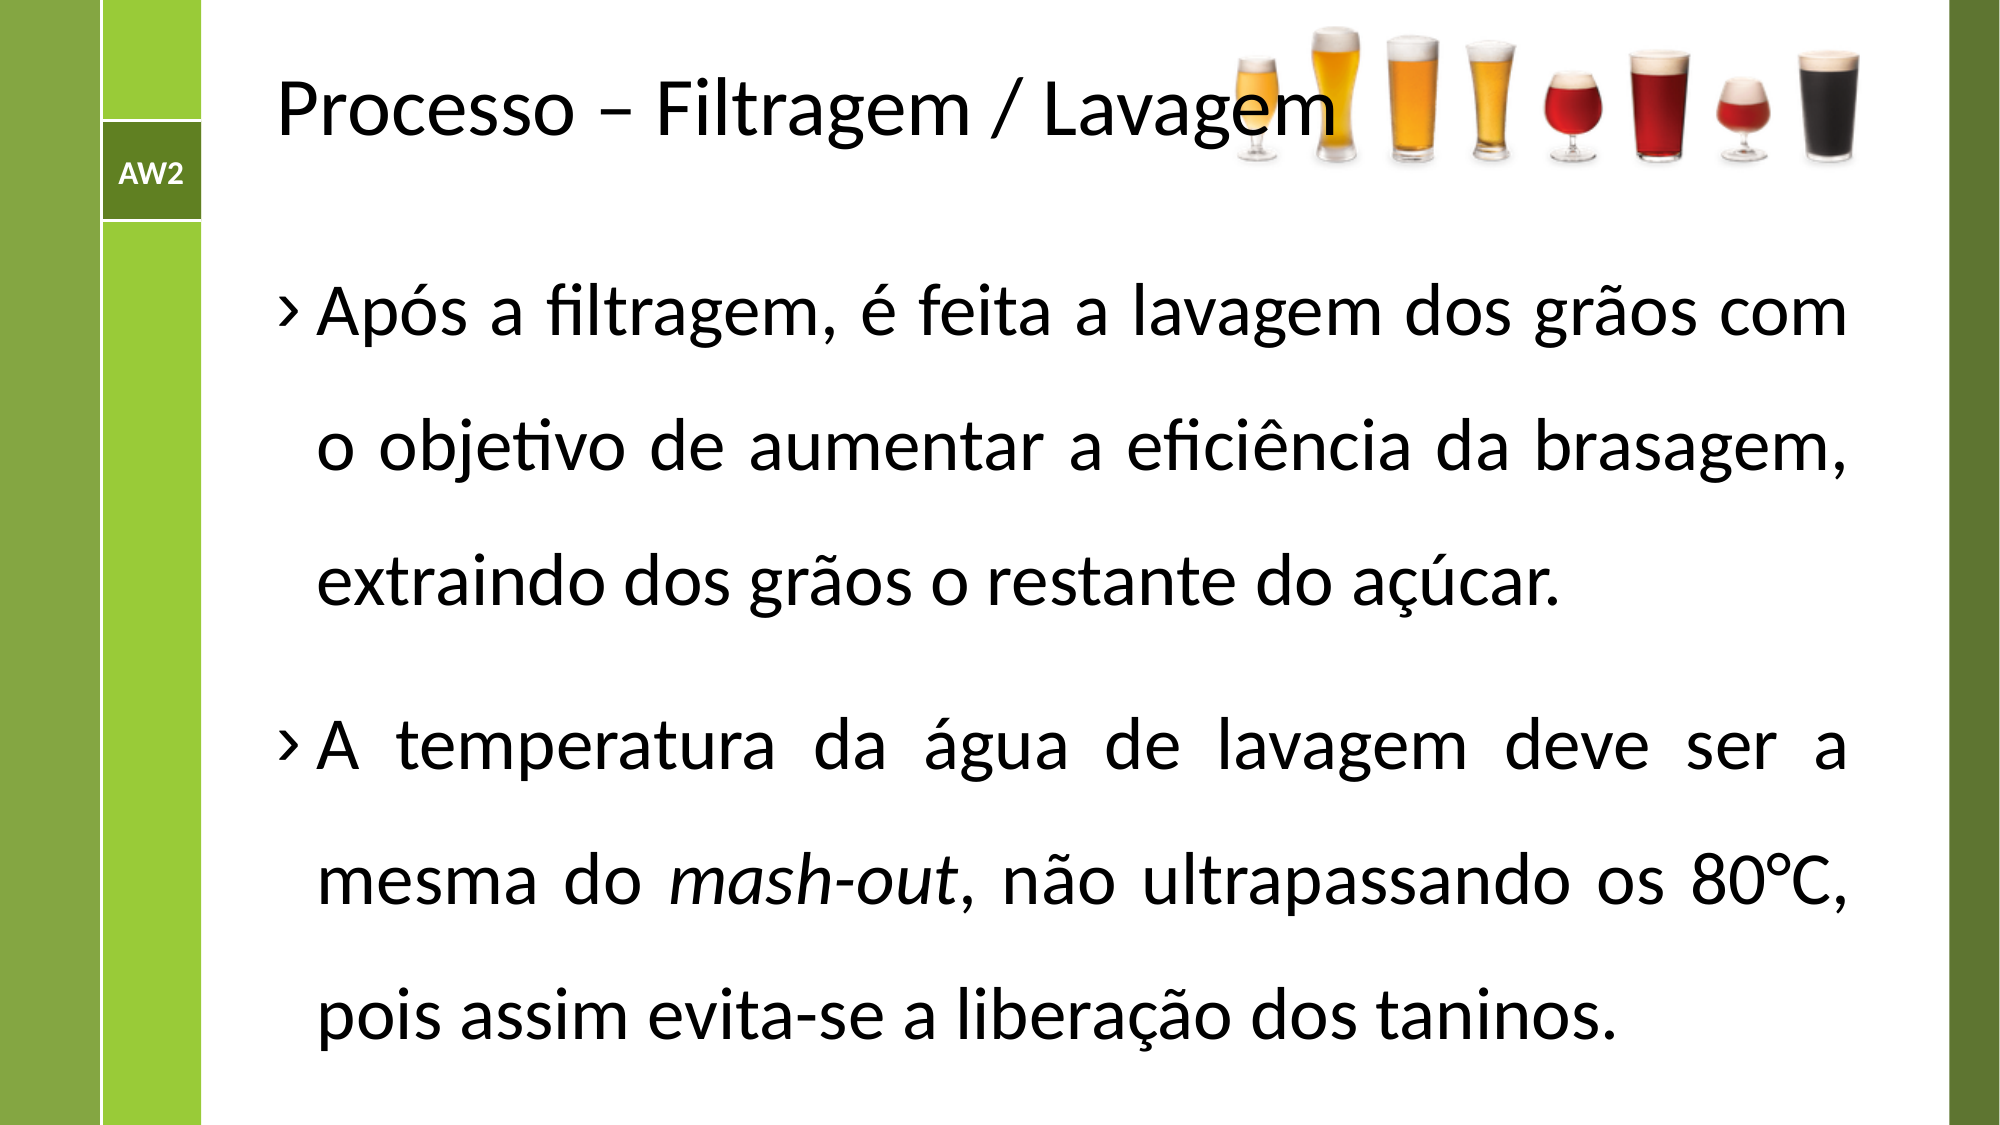

# Processo – Filtragem / Lavagem
Após a filtragem, é feita a lavagem dos grãos com o objetivo de aumentar a eficiência da brasagem, extraindo dos grãos o restante do açúcar.
A temperatura da água de lavagem deve ser a mesma do mash-out, não ultrapassando os 80°C, pois assim evita-se a liberação dos taninos.